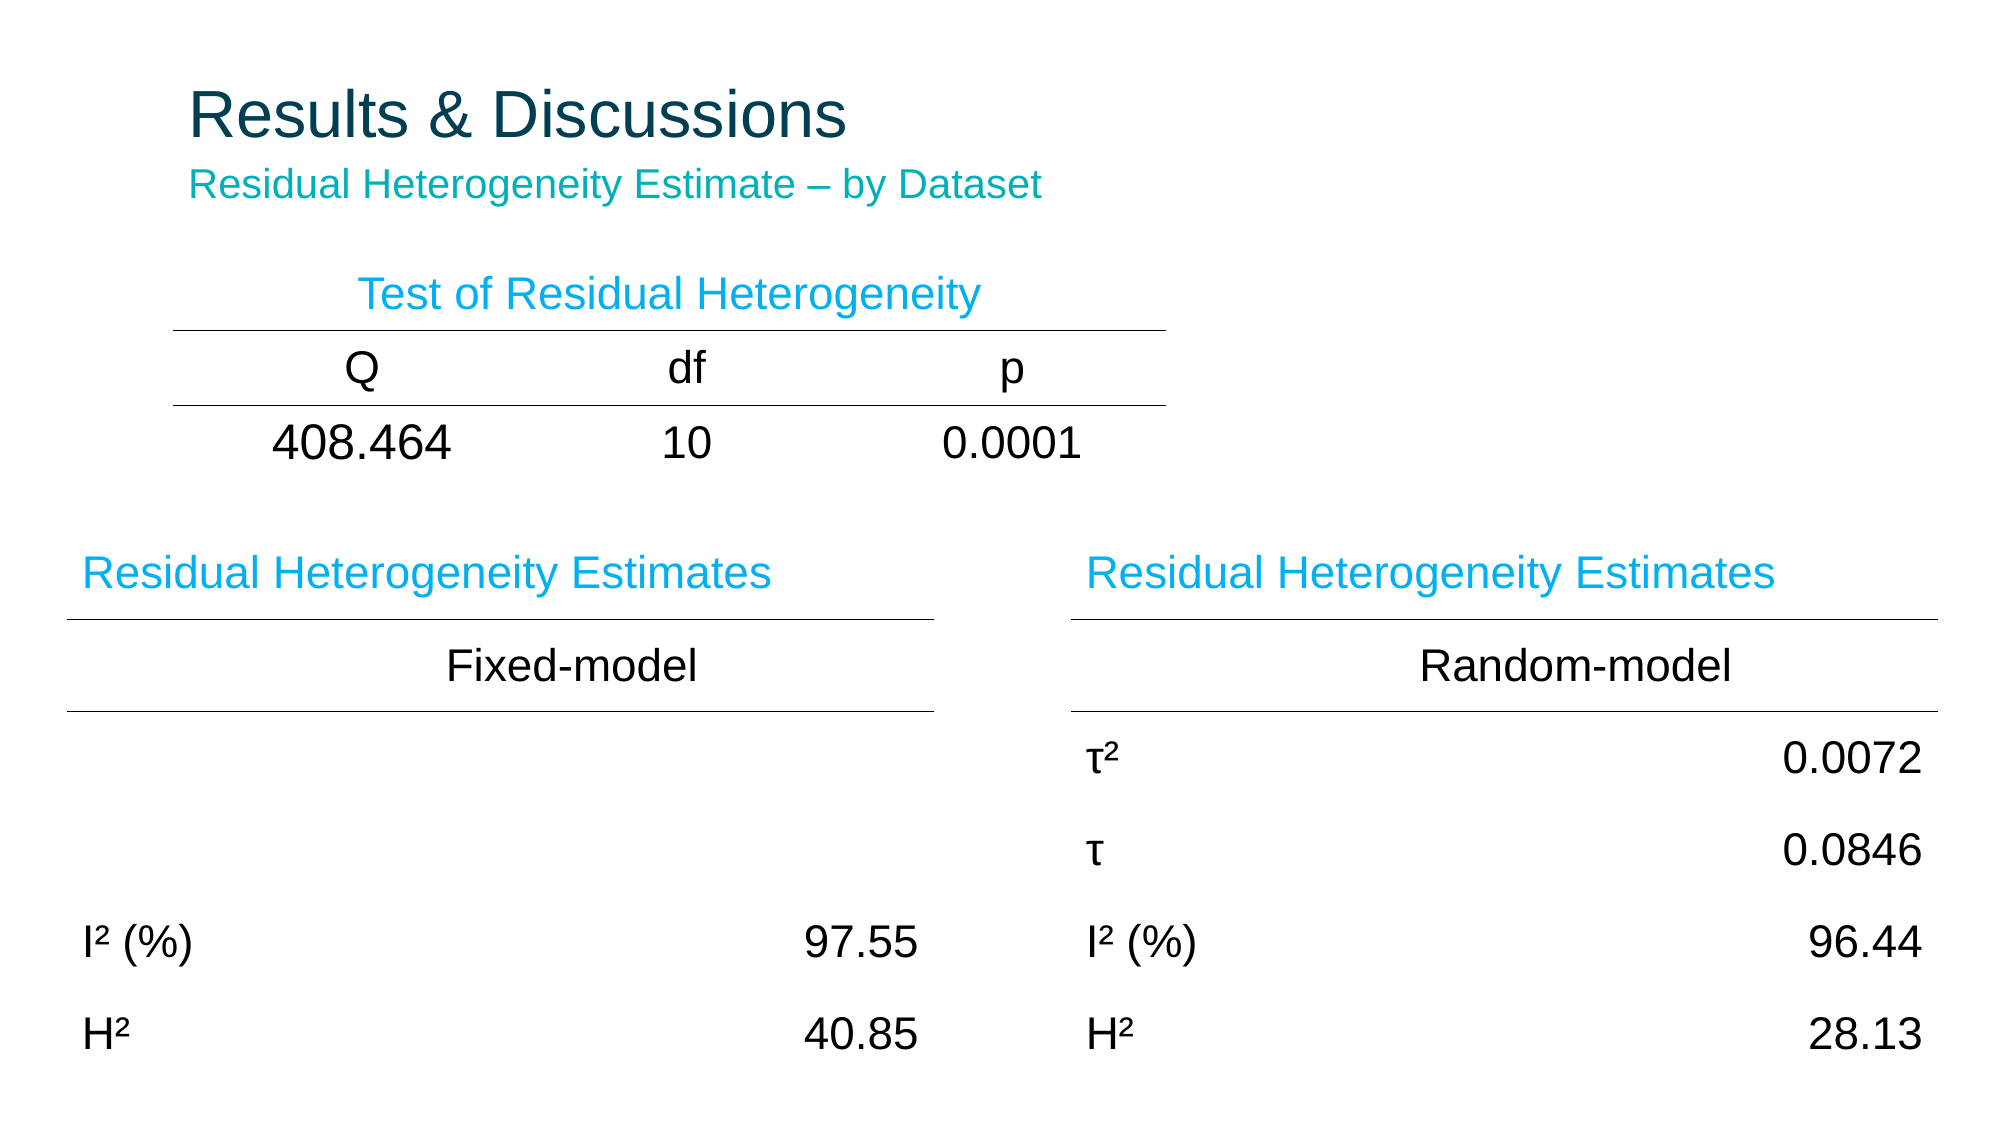

# Results & Discussions
Residual Heterogeneity Estimate – by Dataset
| Test of Residual Heterogeneity |  |  |  |
| --- | --- | --- | --- |
|  | Q | df | p |
|  | 408.464 | 10 | 0.0001 |
| Residual Heterogeneity Estimates |  |
| --- | --- |
|  | Fixed-model |
| τ² | 0.0072 |
| τ | 0.0846 |
| I² (%) | 97.55 |
| H² | 40.85 |
| Residual Heterogeneity Estimates |  |
| --- | --- |
|  | Random-model |
| τ² | 0.0072 |
| τ | 0.0846 |
| I² (%) | 96.44 |
| H² | 28.13 |